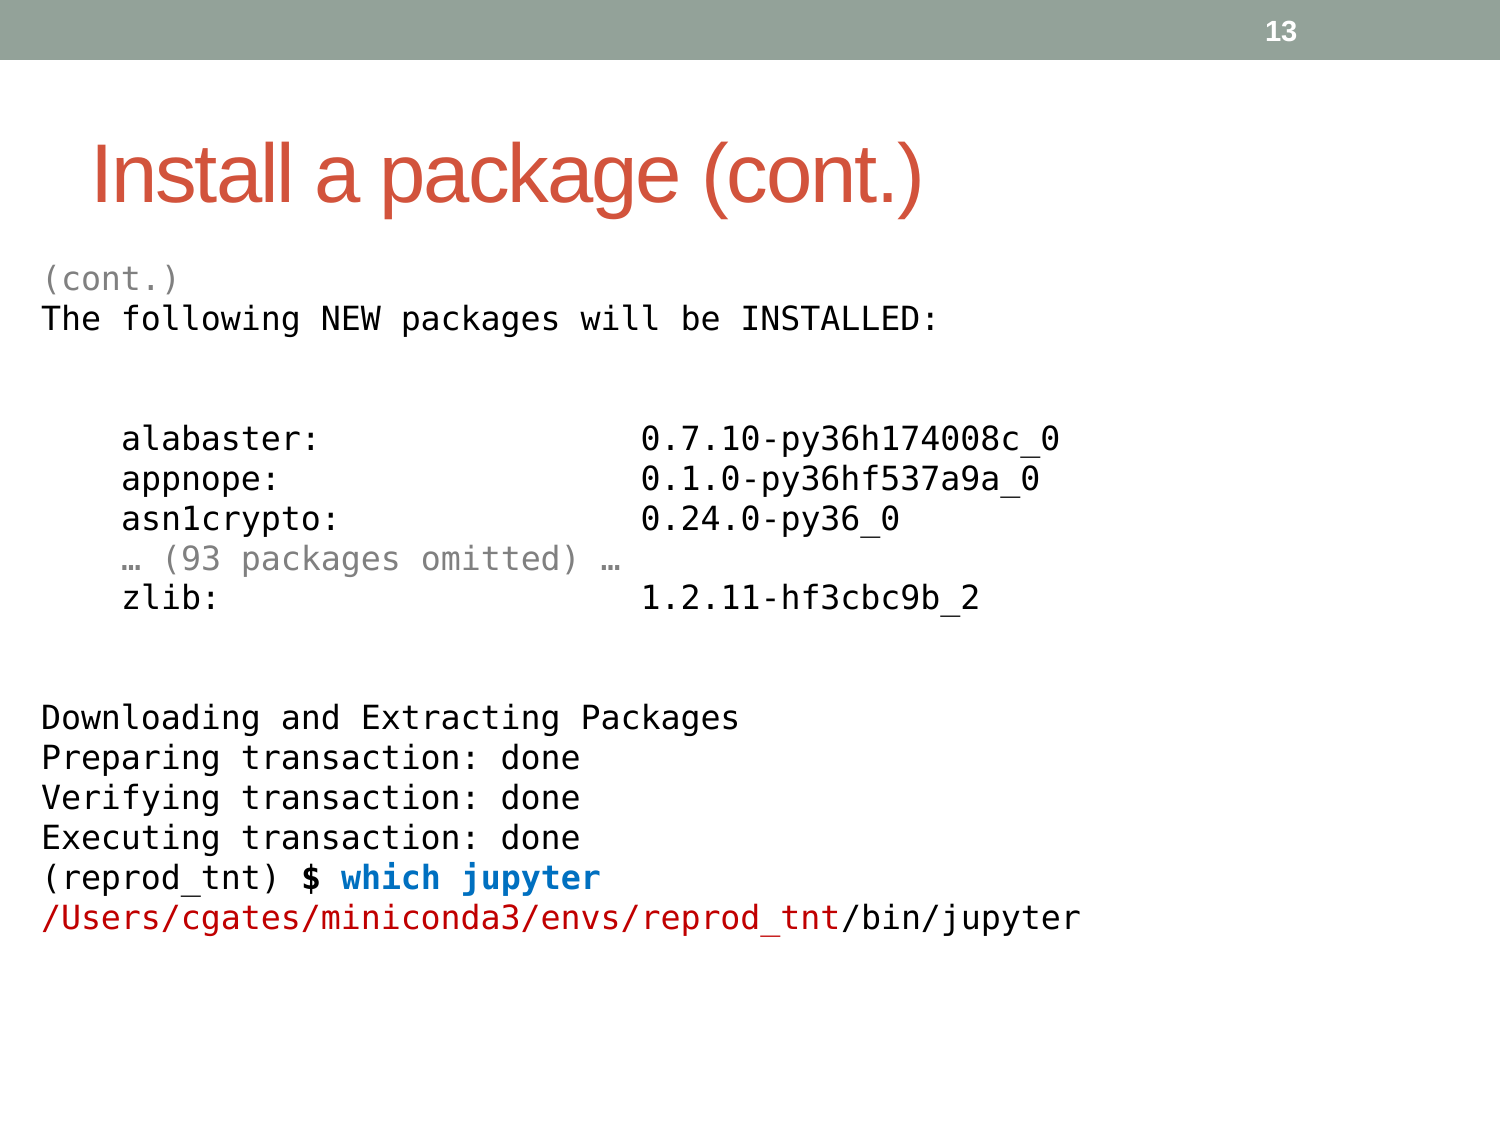

13
# Install a package (cont.)
(cont.)
The following NEW packages will be INSTALLED:

    alabaster:                0.7.10-py36h174008c_0
    appnope:                  0.1.0-py36hf537a9a_0
    asn1crypto:               0.24.0-py36_0
    … (93 packages omitted) …
    zlib:                     1.2.11-hf3cbc9b_2

Downloading and Extracting Packages
Preparing transaction: done
Verifying transaction: done
Executing transaction: done
(reprod_tnt) $ which jupyter
/Users/cgates/miniconda3/envs/reprod_tnt/bin/jupyter